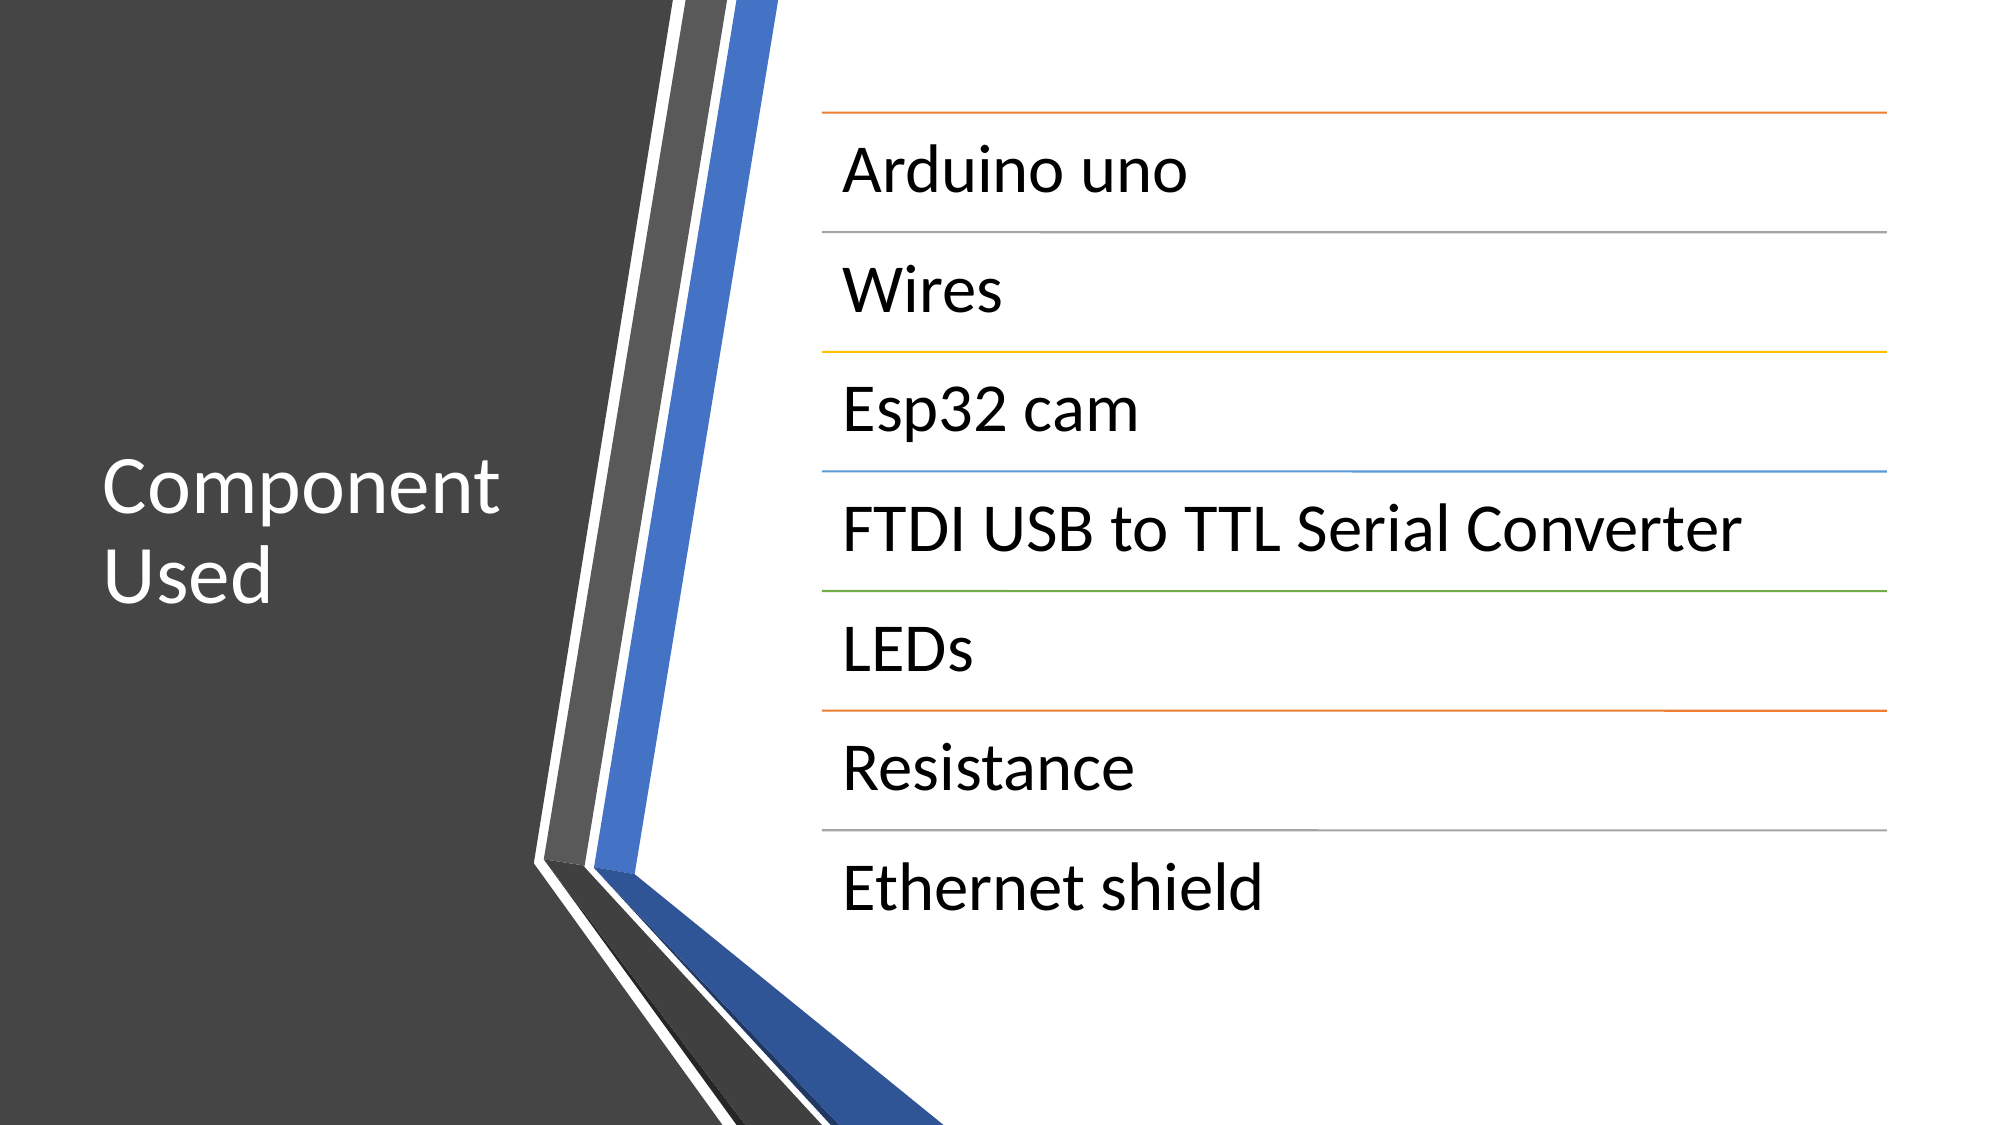

# Component Used
Arduino uno
Wires
Esp32 cam
FTDI USB to TTL Serial Converter
LEDs
Resistance
Ethernet shield